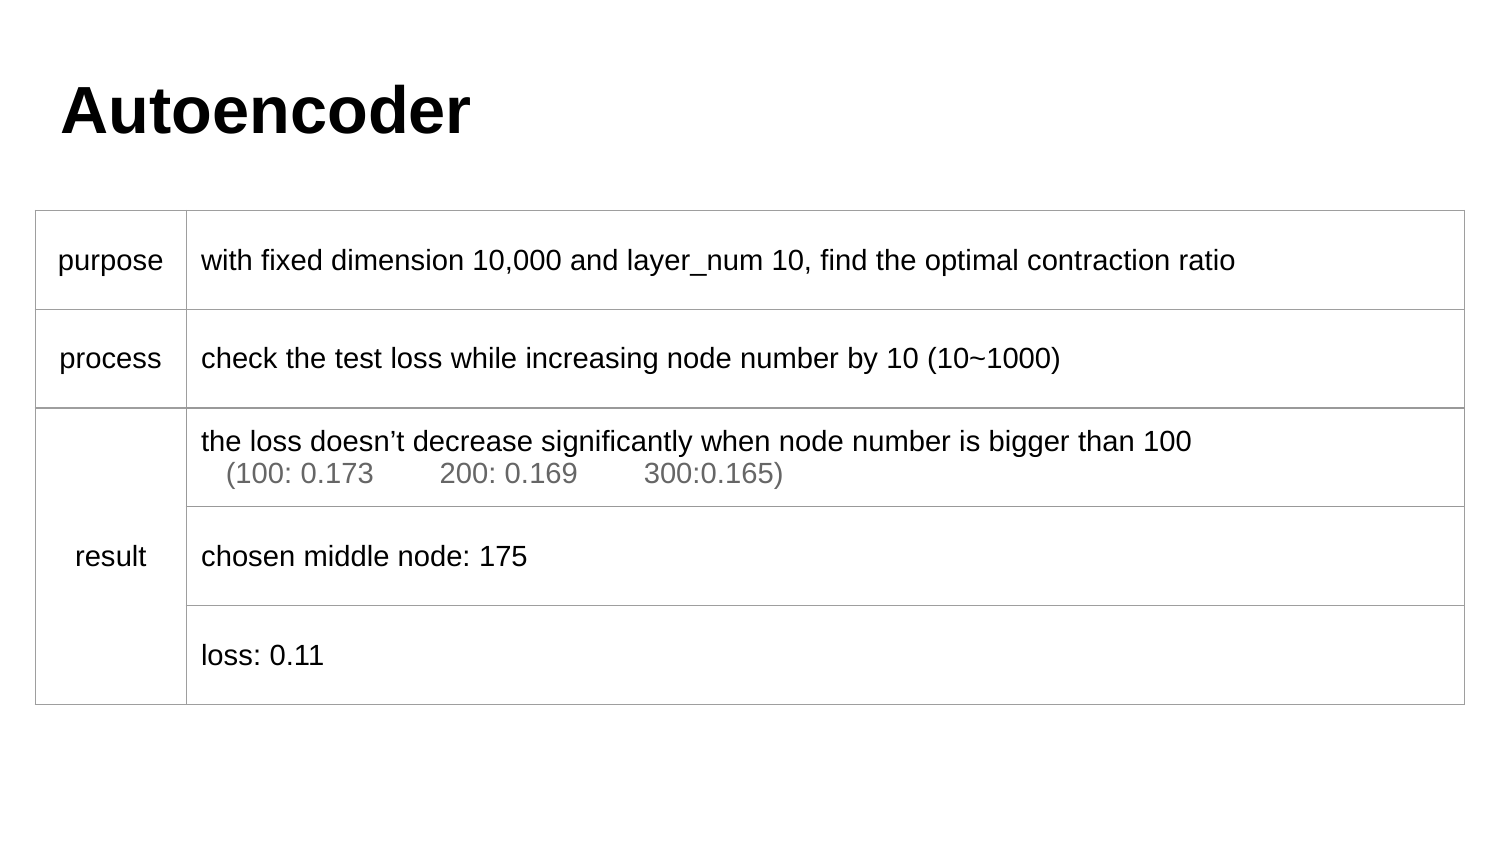

Autoencoder
| purpose | with fixed dimension 10,000 and layer\_num 10, find the optimal contraction ratio |
| --- | --- |
| process | check the test loss while increasing node number by 10 (10~1000) |
| result | the loss doesn’t decrease significantly when node number is bigger than 100 (100: 0.173 200: 0.169 300:0.165) |
|  | chosen middle node: 175 |
|  | loss: 0.11 |